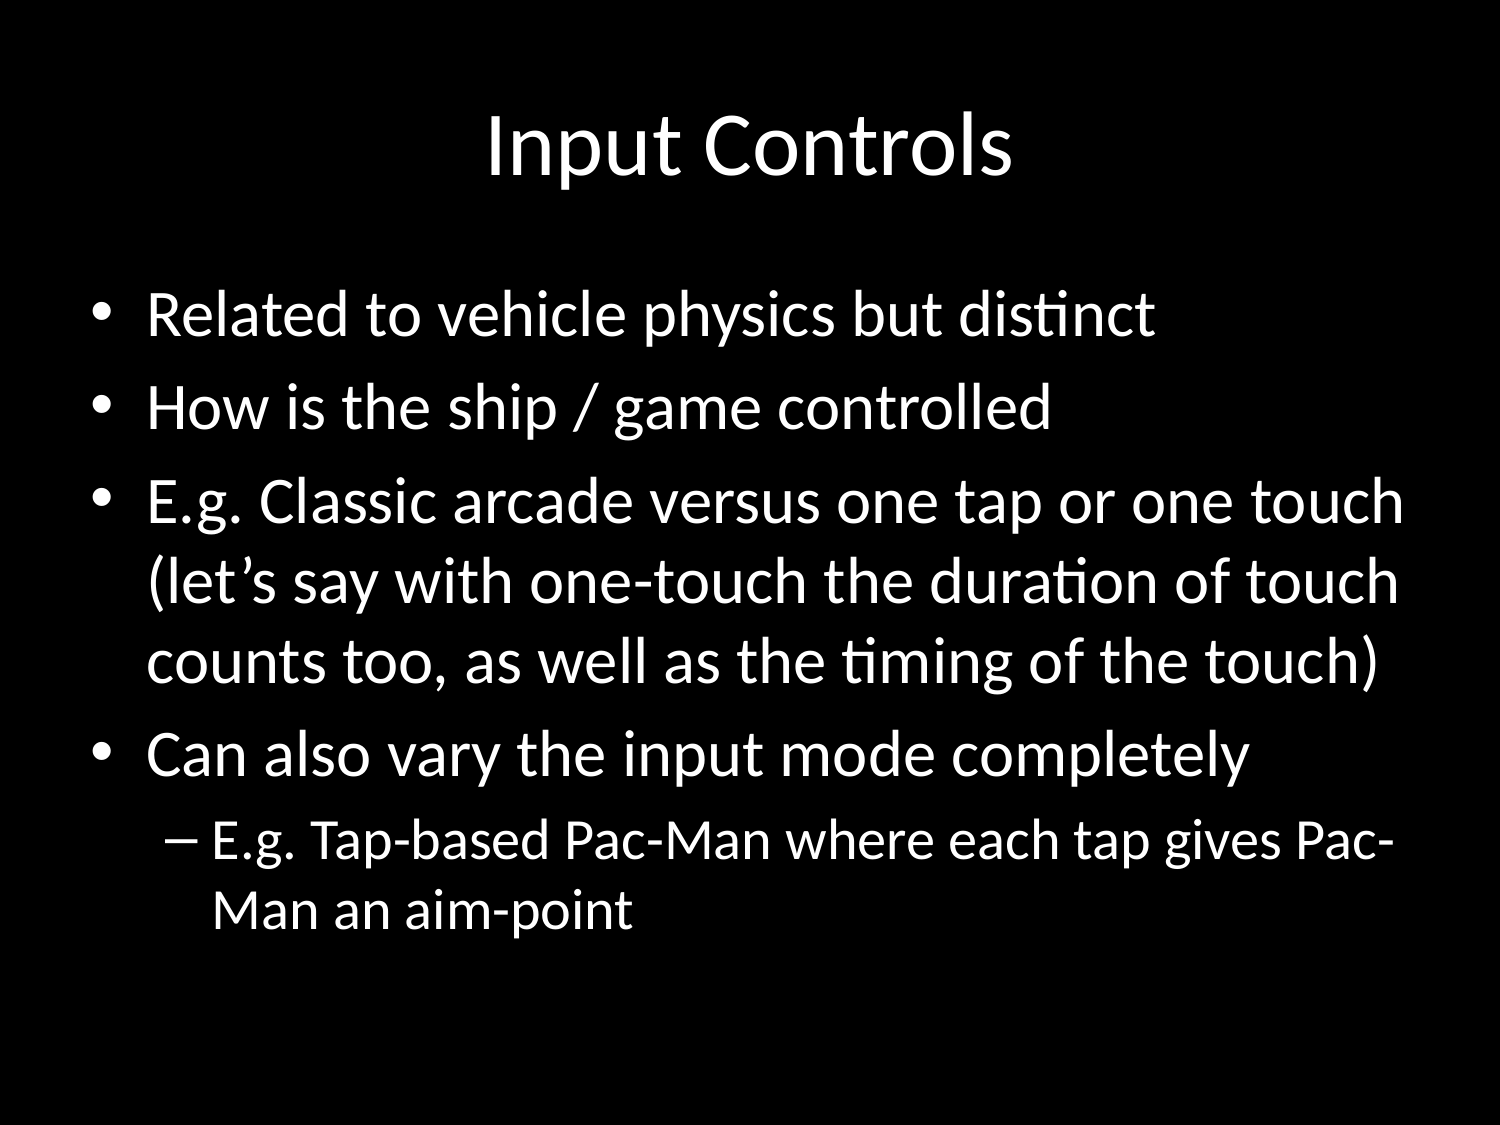

# Input Controls
Related to vehicle physics but distinct
How is the ship / game controlled
E.g. Classic arcade versus one tap or one touch (let’s say with one-touch the duration of touch counts too, as well as the timing of the touch)
Can also vary the input mode completely
E.g. Tap-based Pac-Man where each tap gives Pac-Man an aim-point